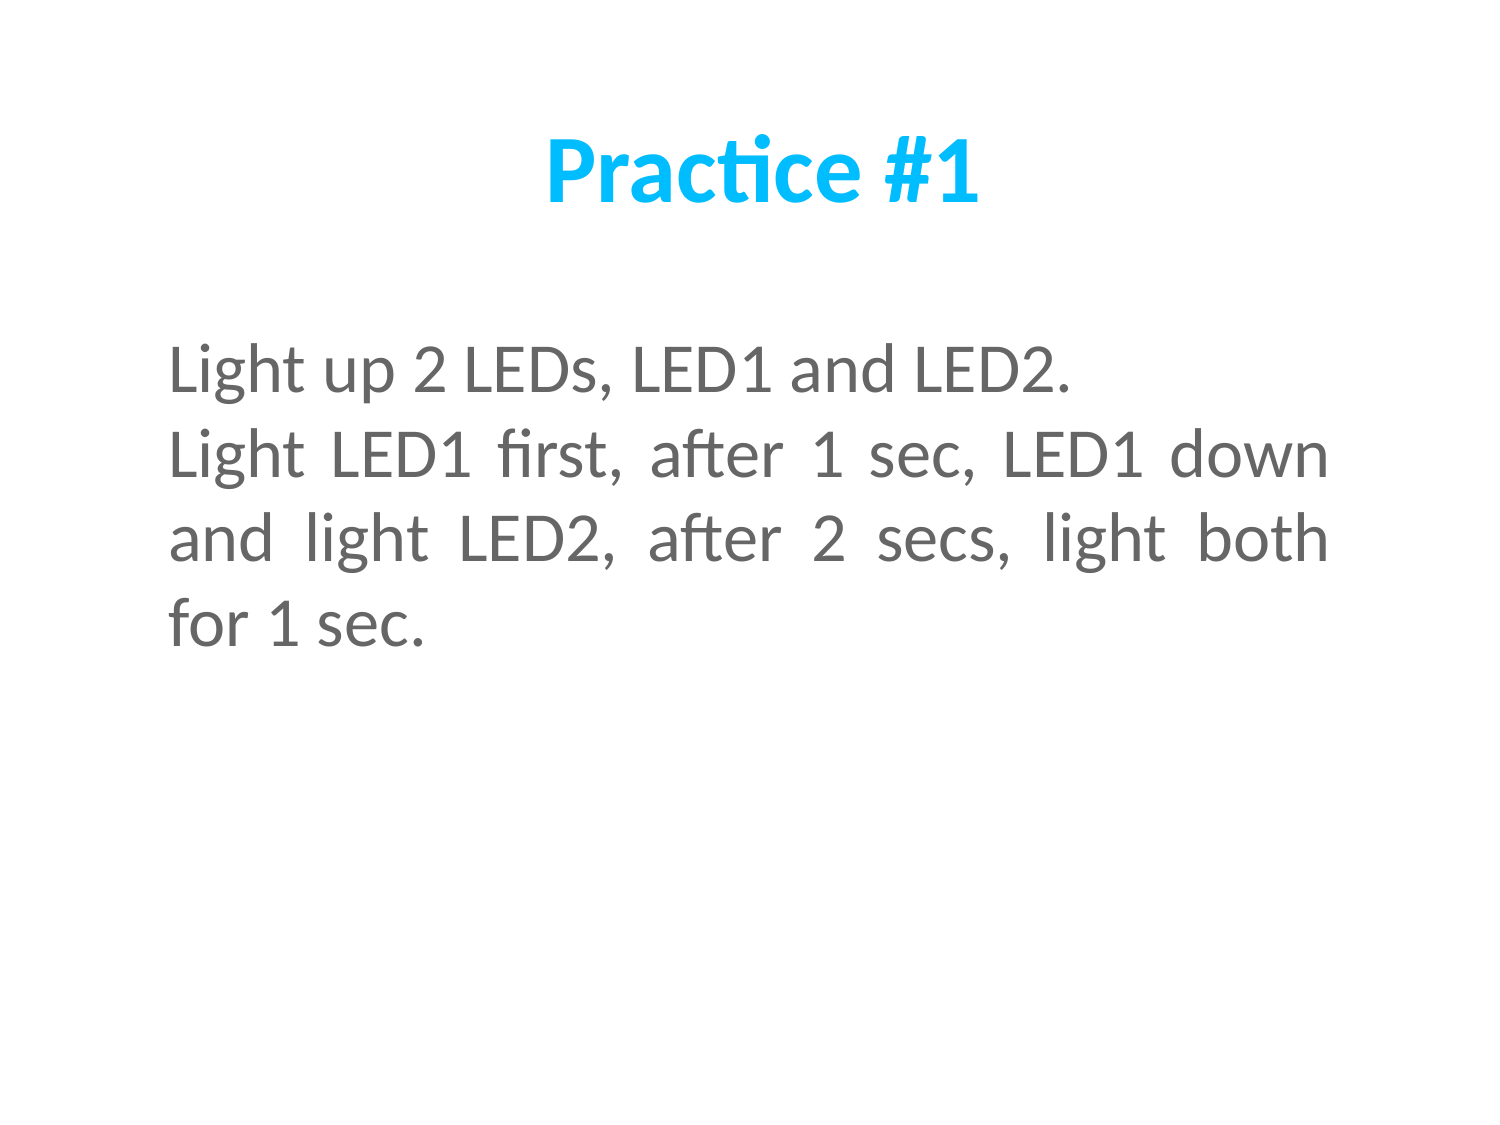

Practice #1
Light up 2 LEDs, LED1 and LED2.
Light LED1 first, after 1 sec, LED1 down and light LED2, after 2 secs, light both for 1 sec.